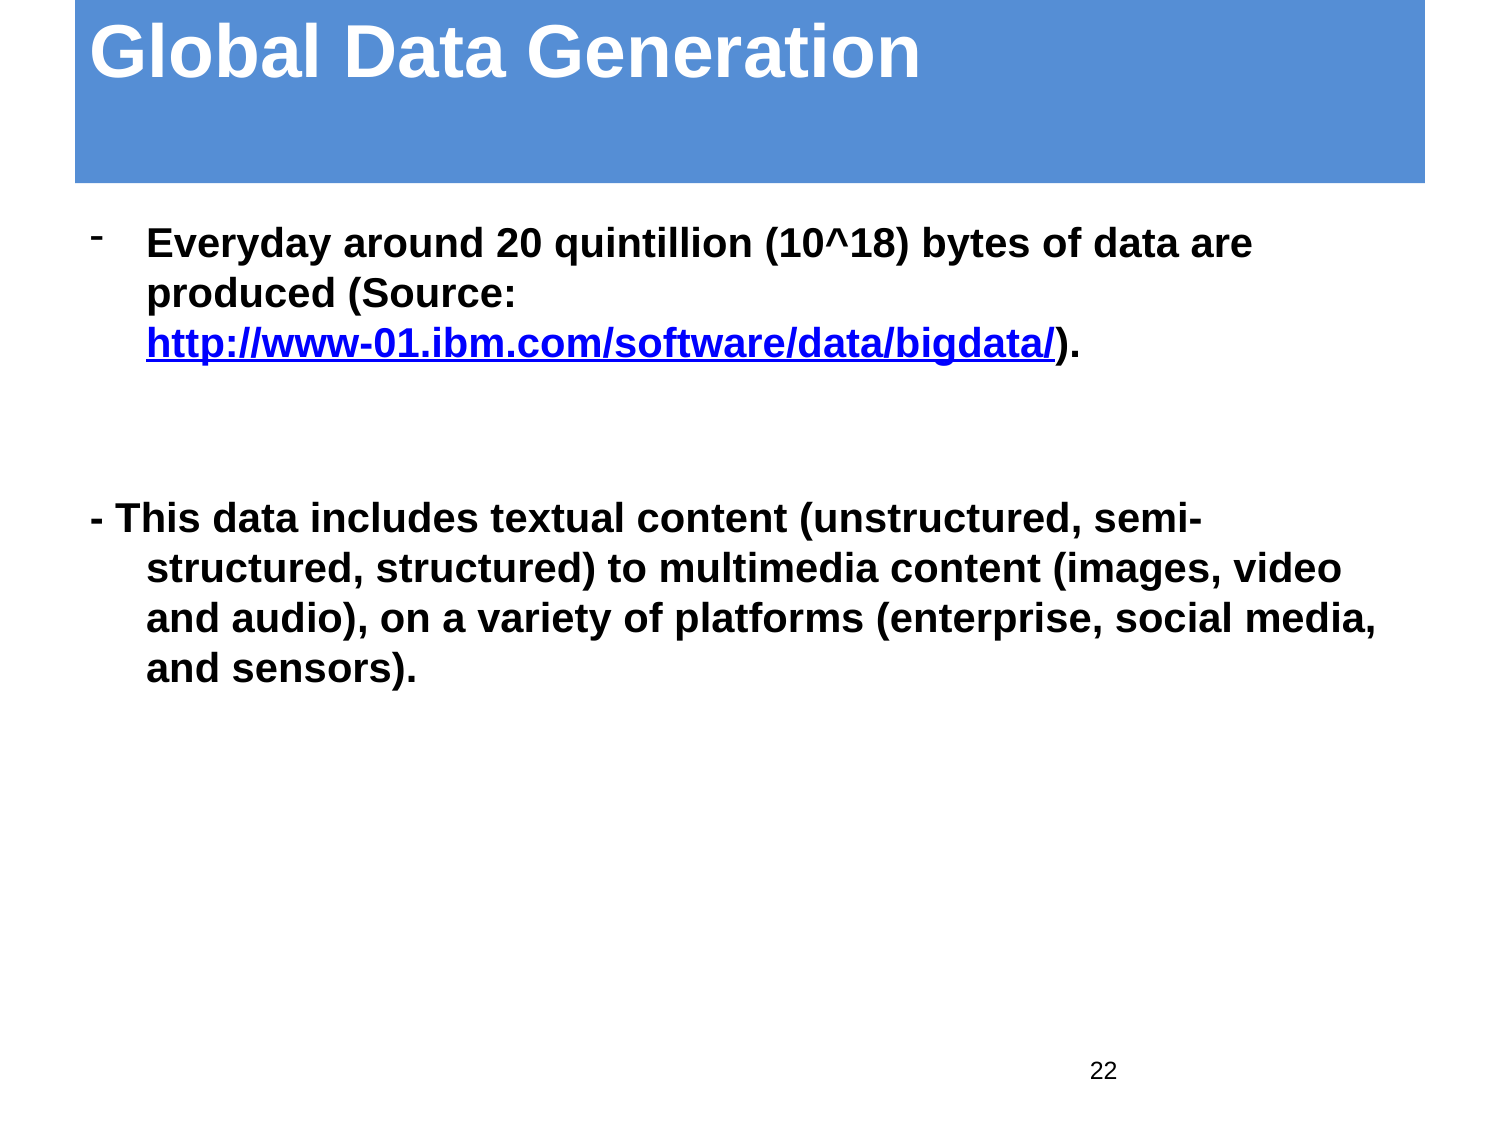

# Global Data Generation
Everyday around 20 quintillion (10^18) bytes of data are produced (Source: http://www-01.ibm.com/software/data/bigdata/).

- This data includes textual content (unstructured, semi-structured, structured) to multimedia content (images, video and audio), on a variety of platforms (enterprise, social media, and sensors).
22